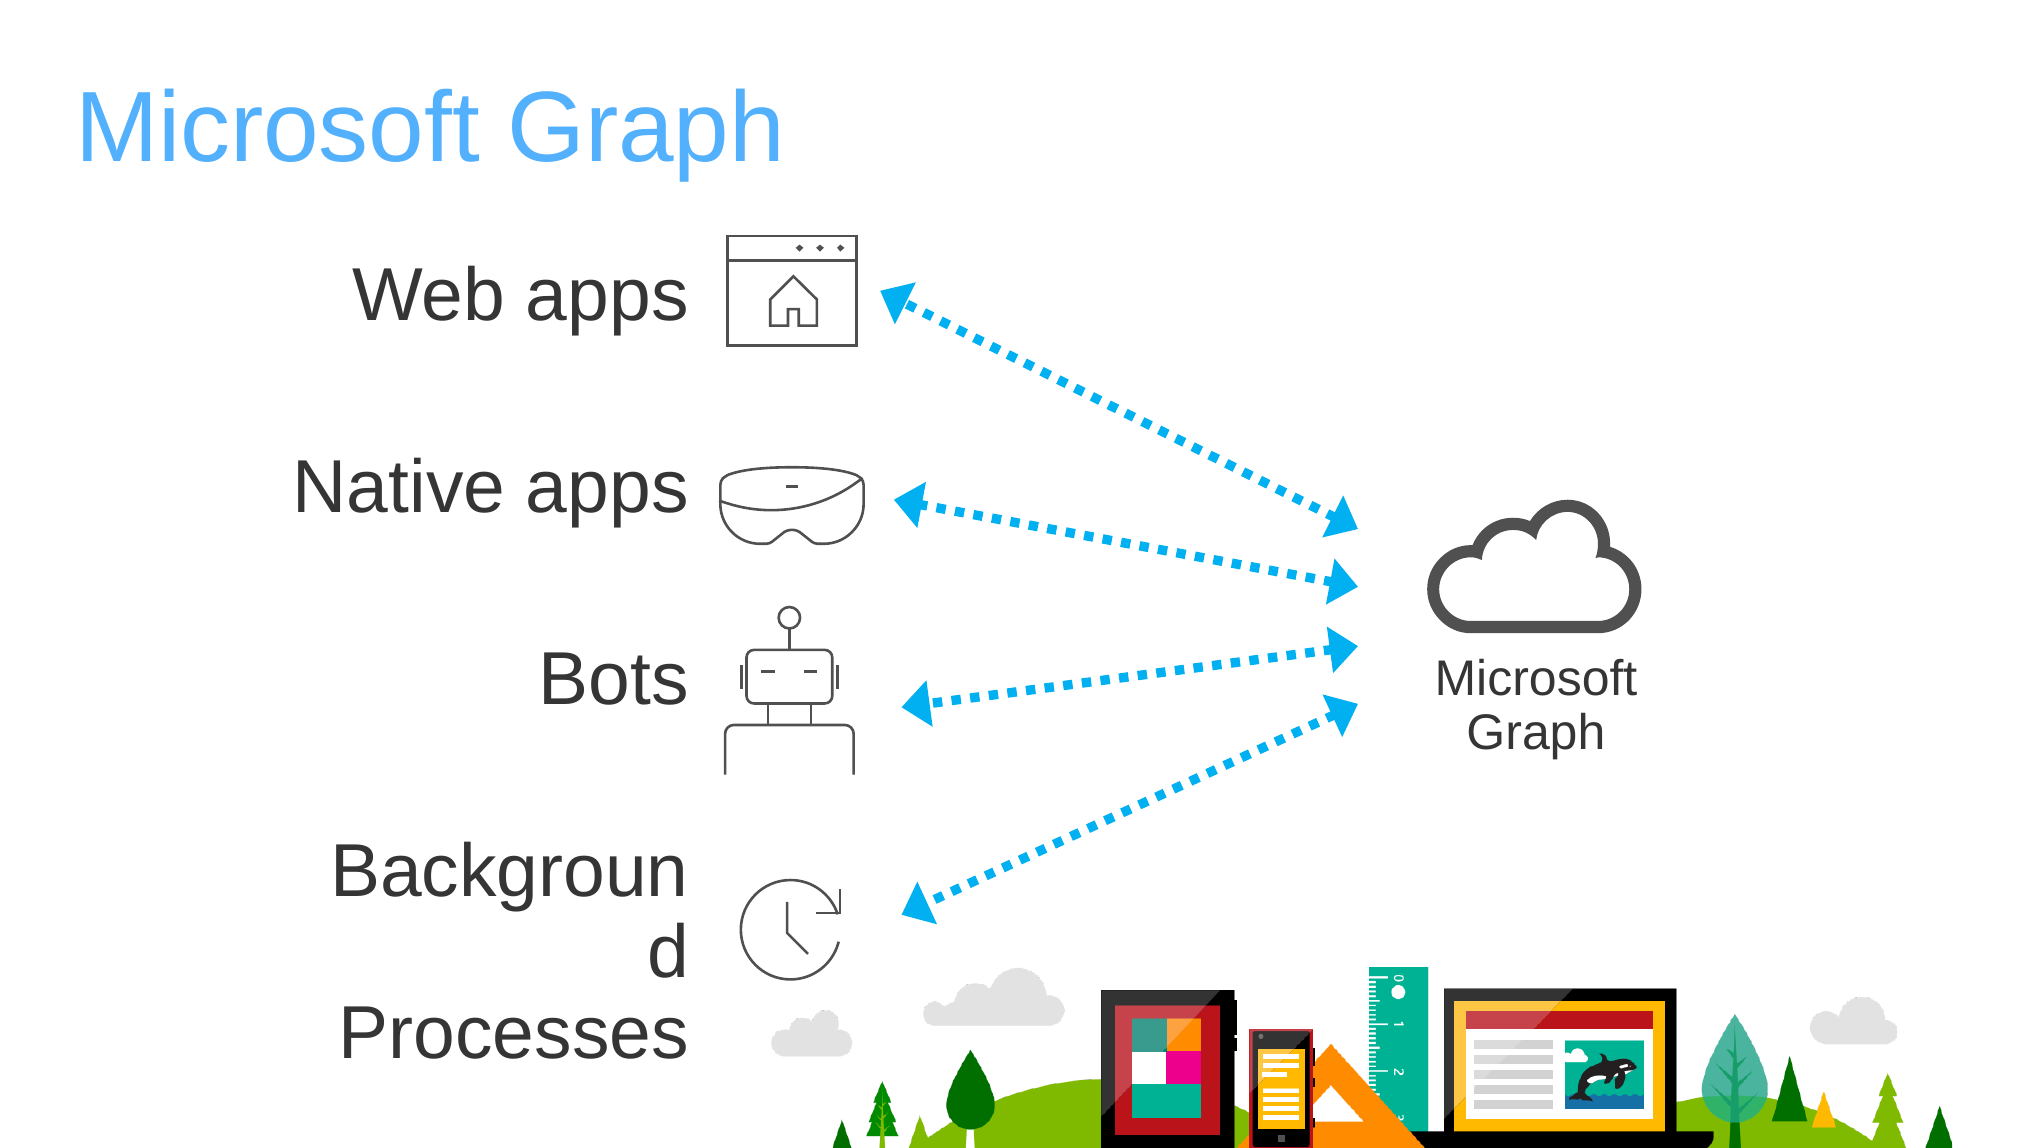

# Microsoft Graph

Web apps

Native apps

Bots

Background Processes

Microsoft
Graph